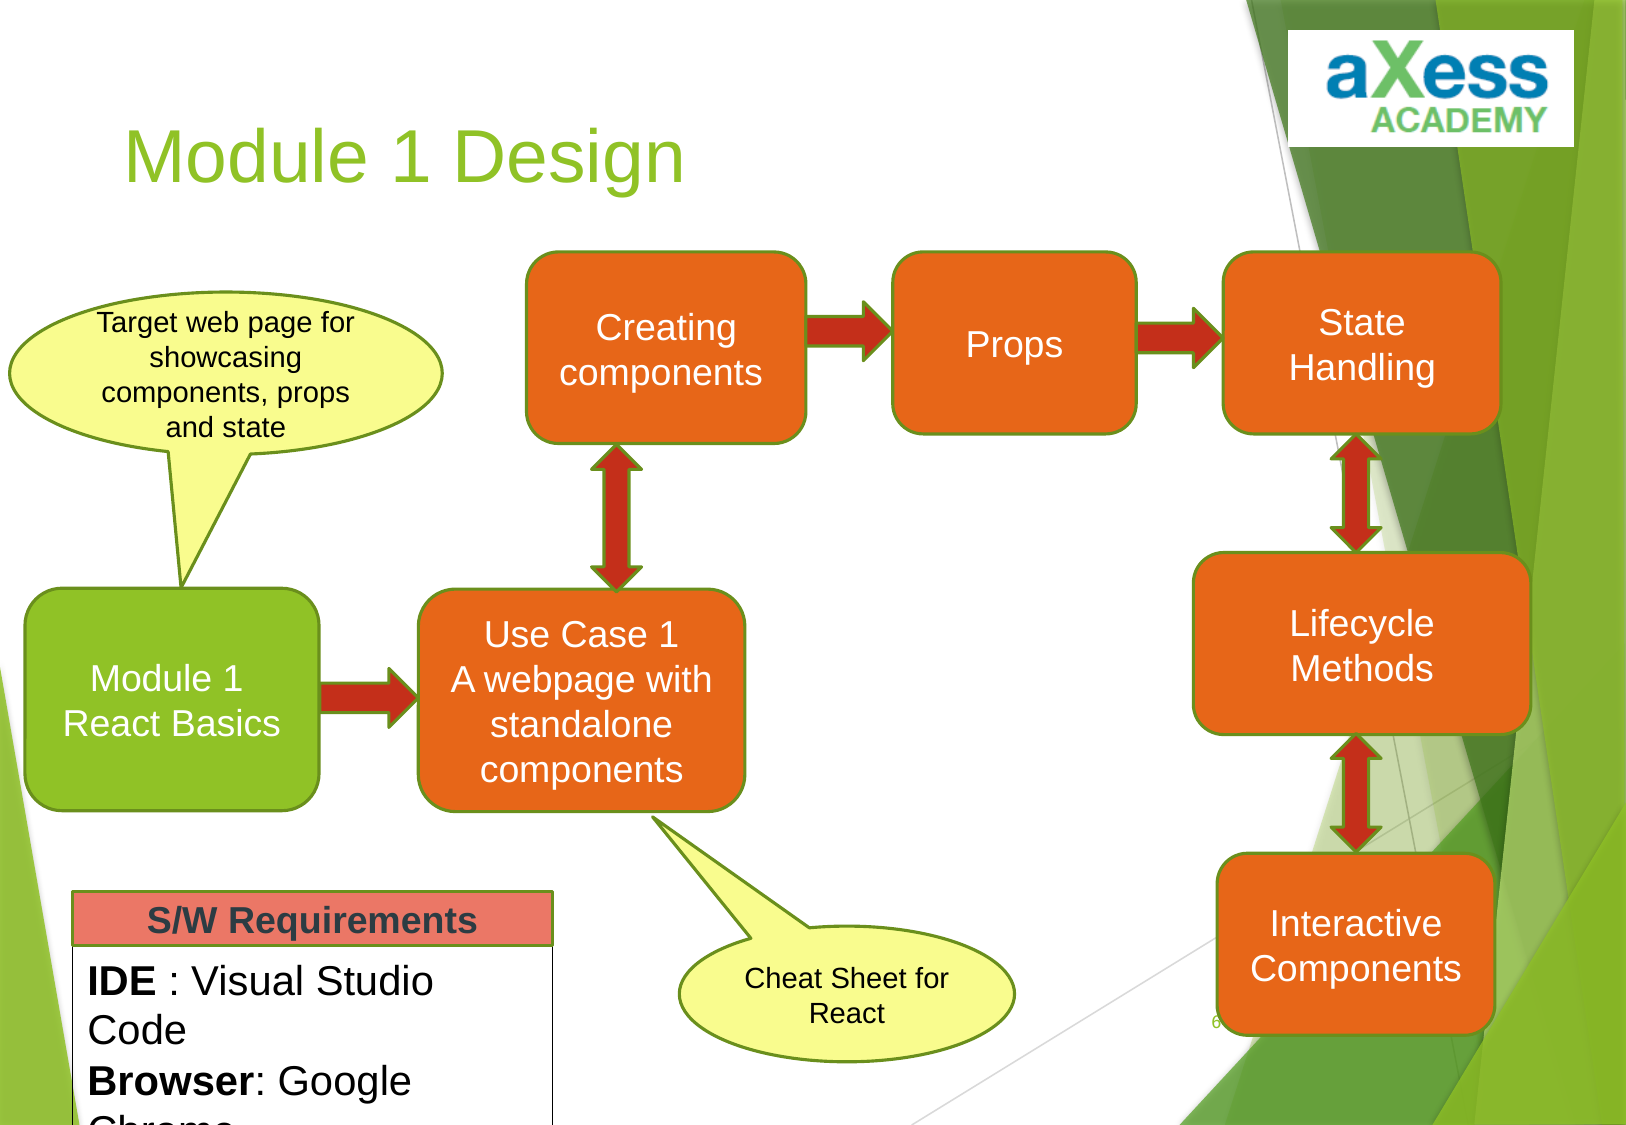

# Module 1 Design
2
Module 1
React Basics
Creating components
Props
State Handling

Target web page for showcasing components, props and state

Lifecycle Methods

Use Case 1
A webpage with standalone components

Interactive Components
S/W Requirements
Cheat Sheet for React
IDE : Visual Studio Code
Browser: Google Chrome
6